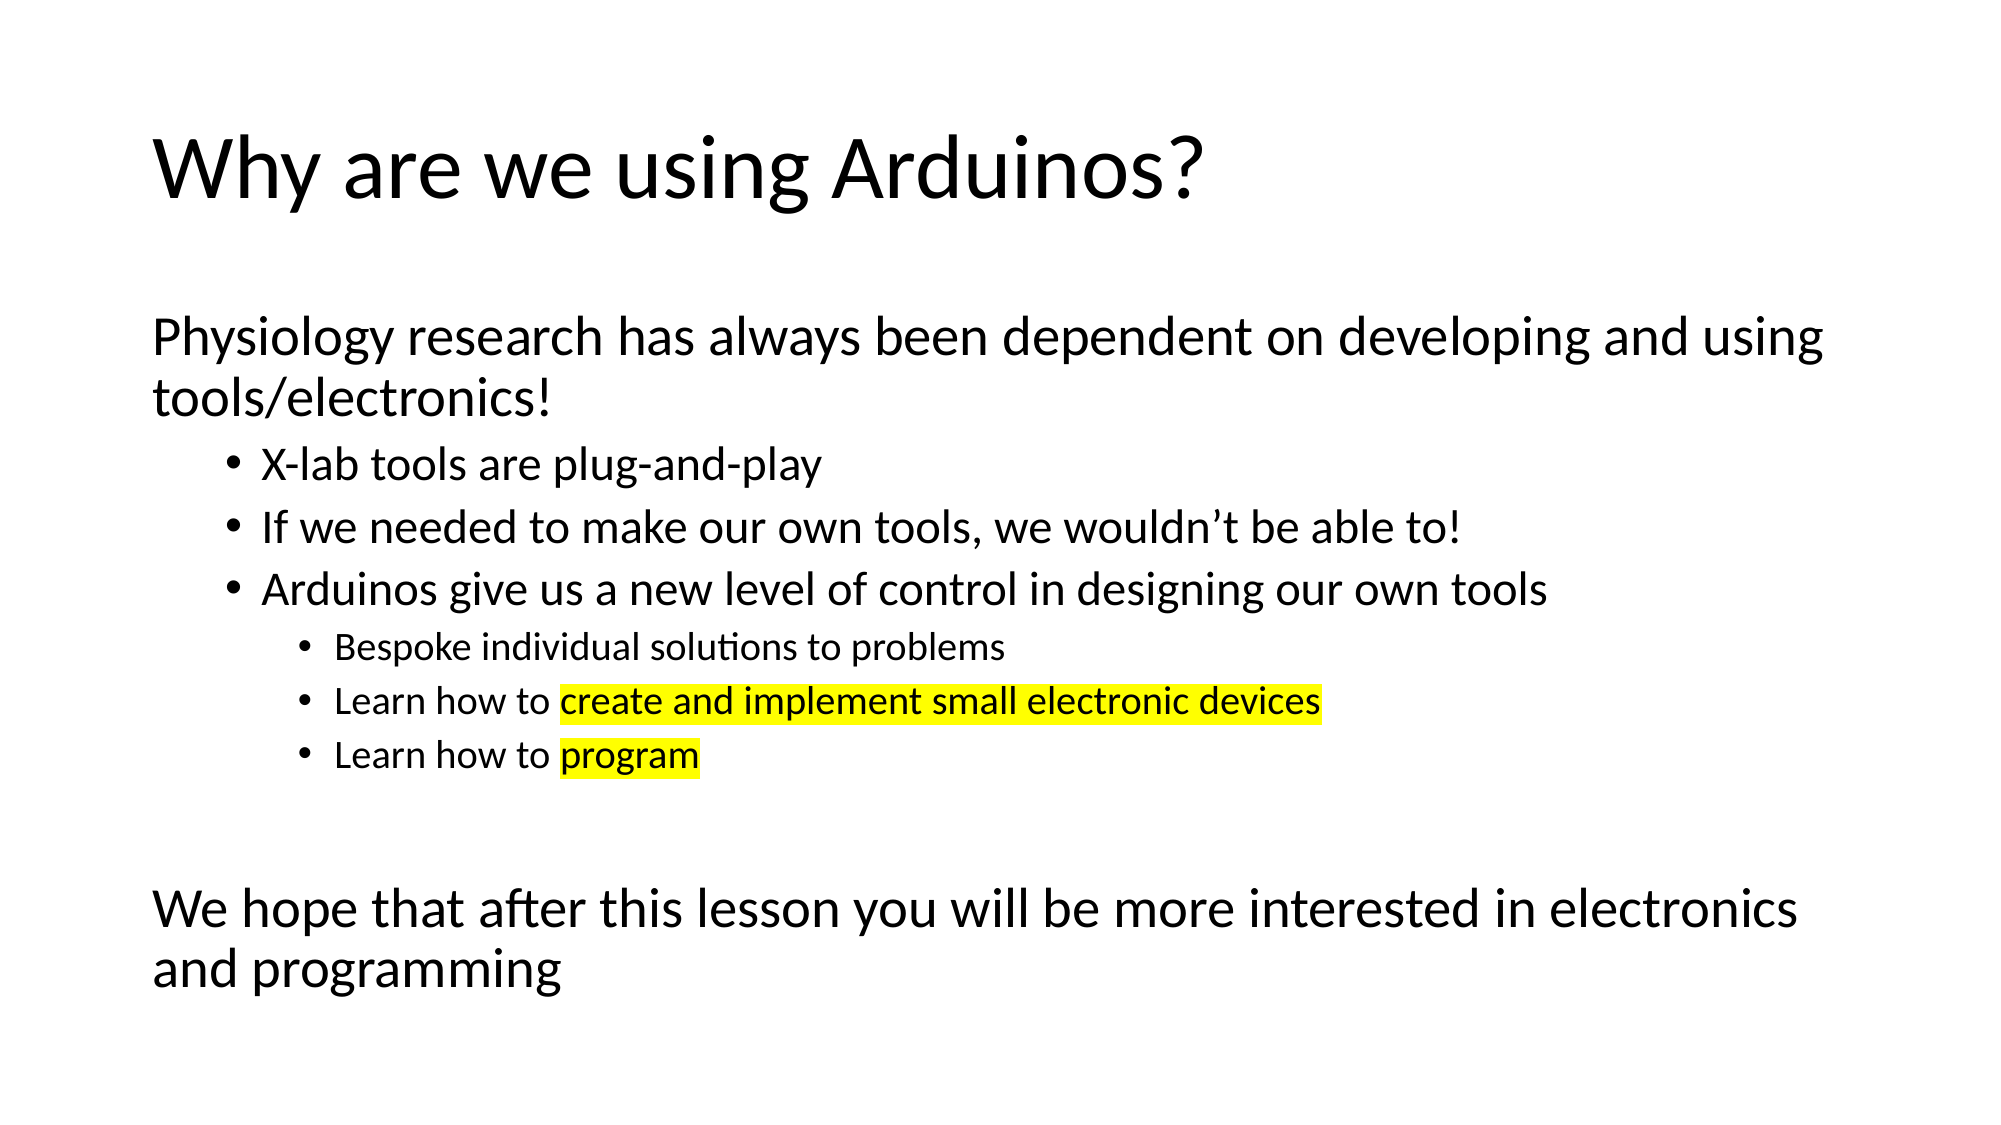

# Why are we using Arduinos?
Physiology research has always been dependent on developing and using tools/electronics!
X-lab tools are plug-and-play
If we needed to make our own tools, we wouldn’t be able to!
Arduinos give us a new level of control in designing our own tools
Bespoke individual solutions to problems
Learn how to create and implement small electronic devices
Learn how to program

We hope that after this lesson you will be more interested in electronics and programming